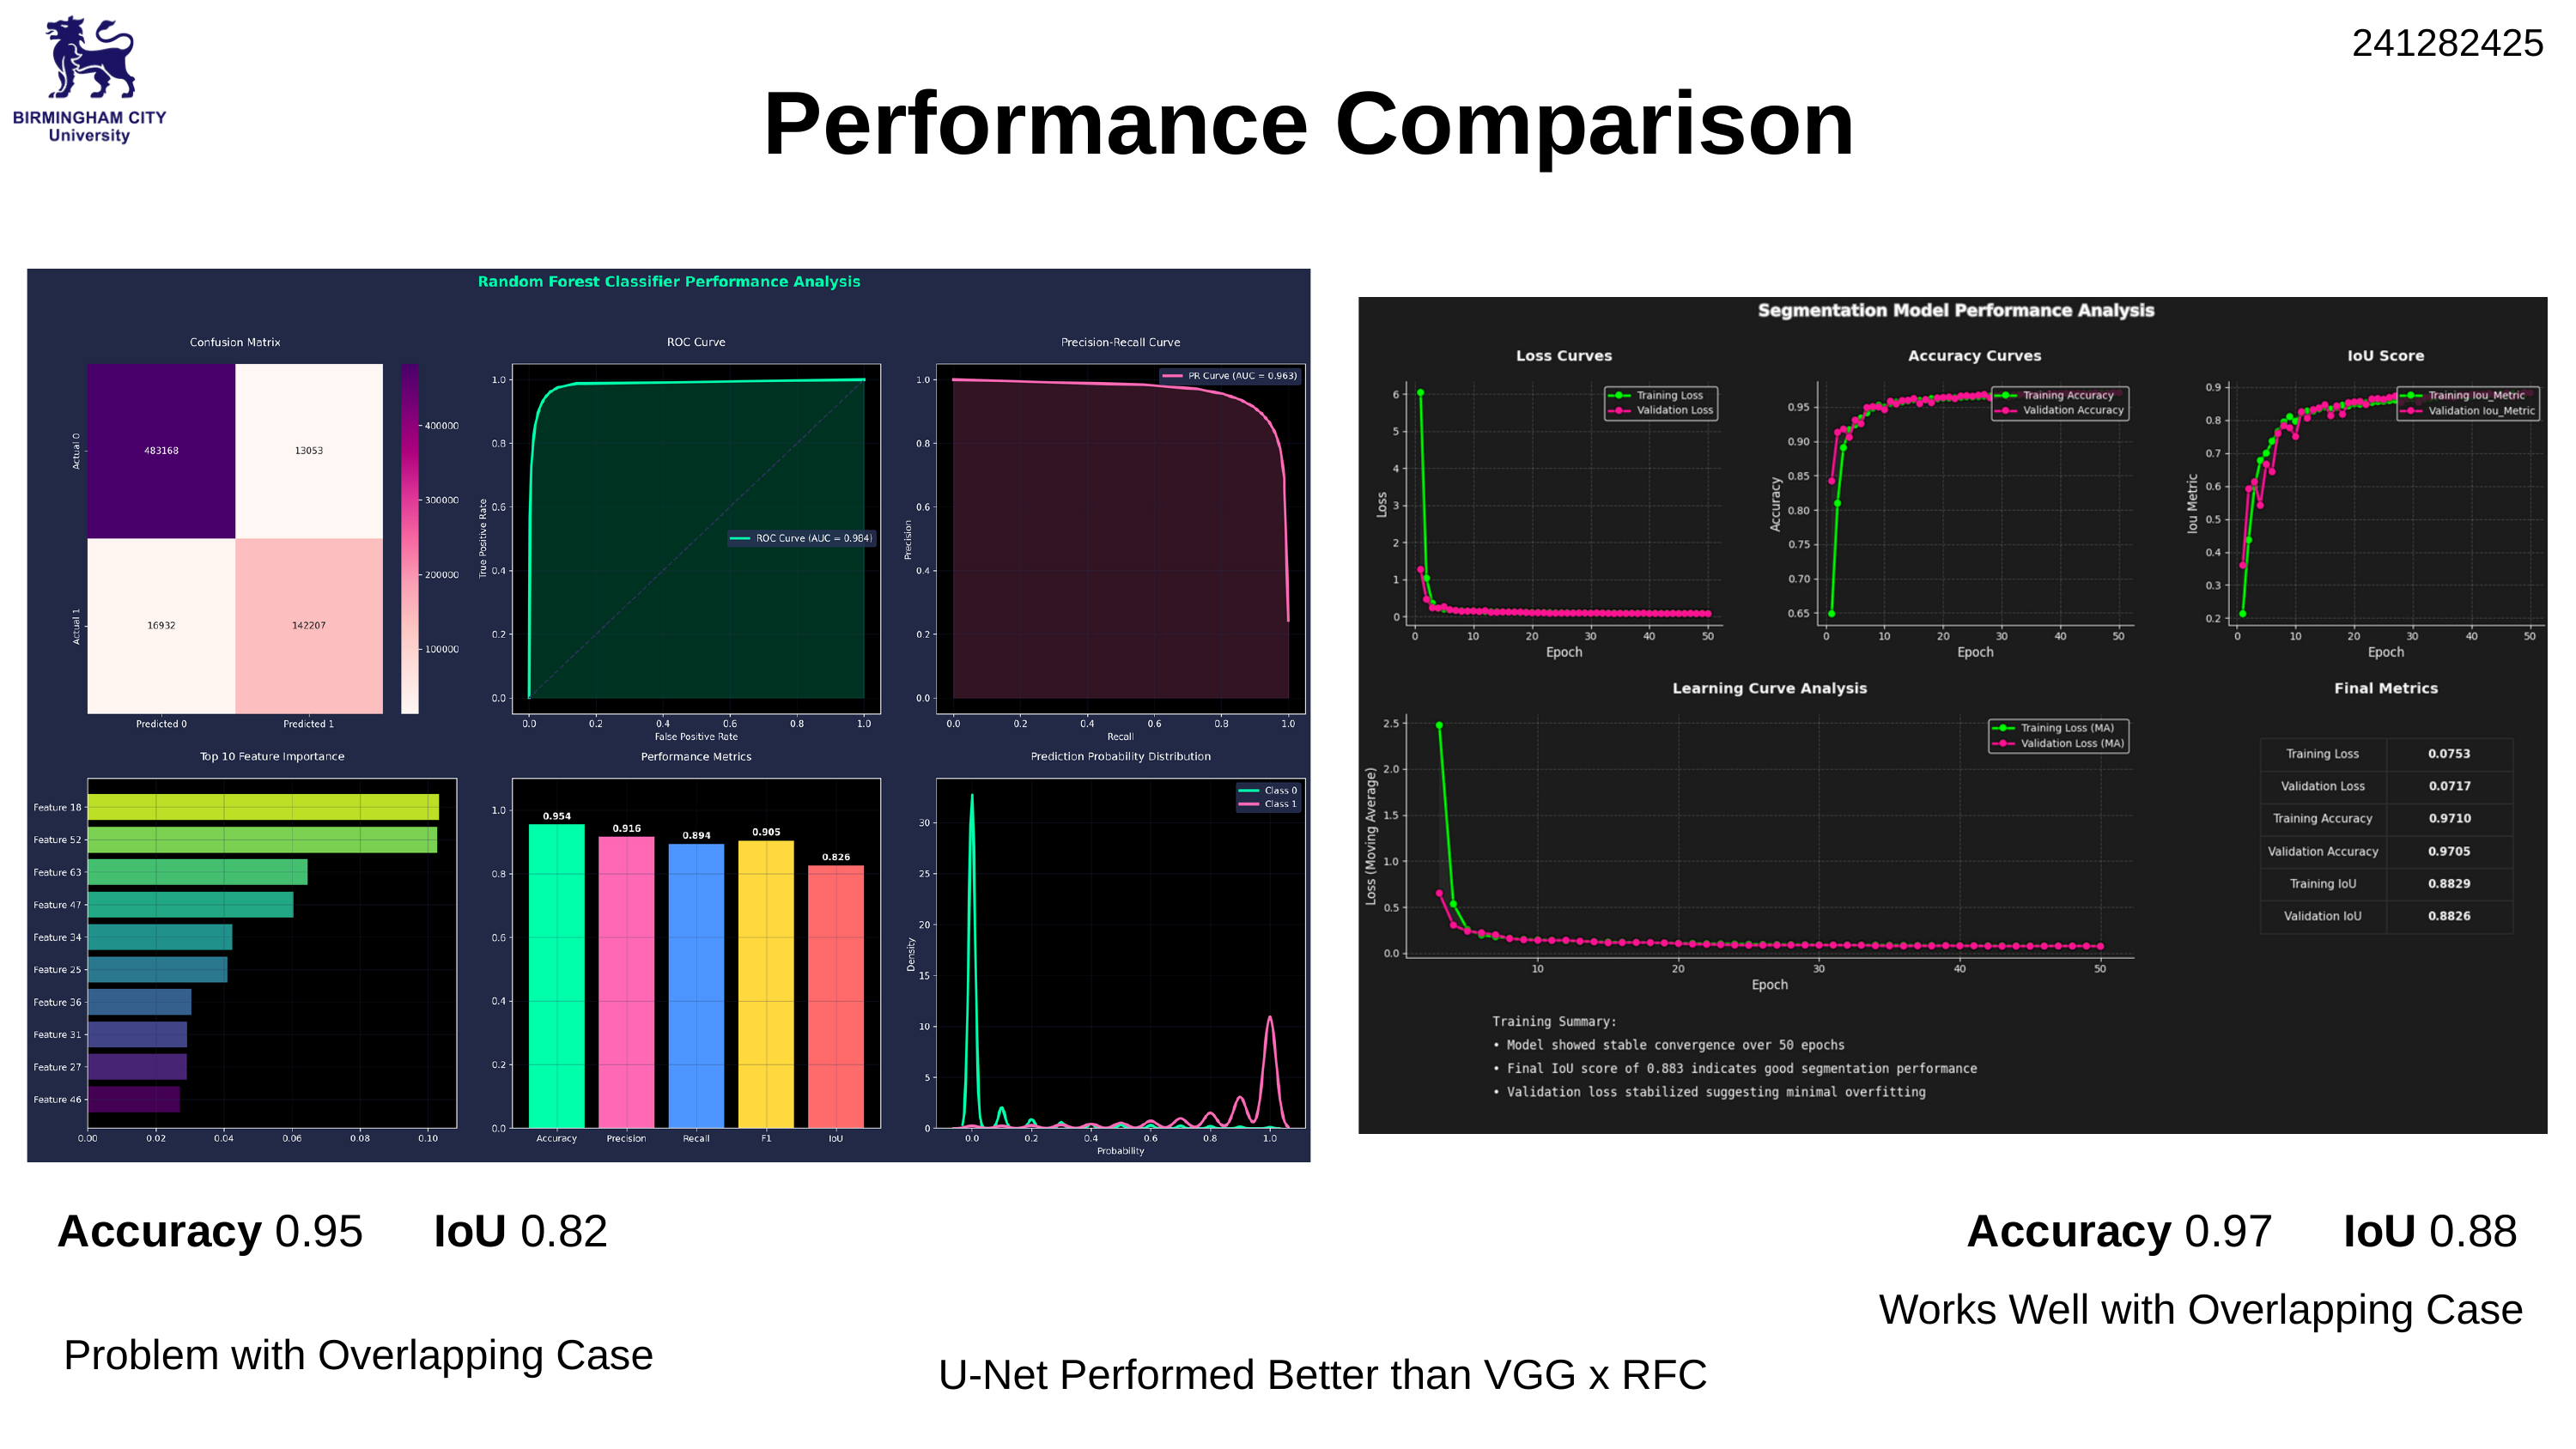

241282425
Performance Comparison

Accuracy 0.95
IoU 0.82
Accuracy 0.97
IoU 0.88
Works Well with Overlapping Case
Problem with Overlapping Case
U-Net Performed Better than VGG x RFC